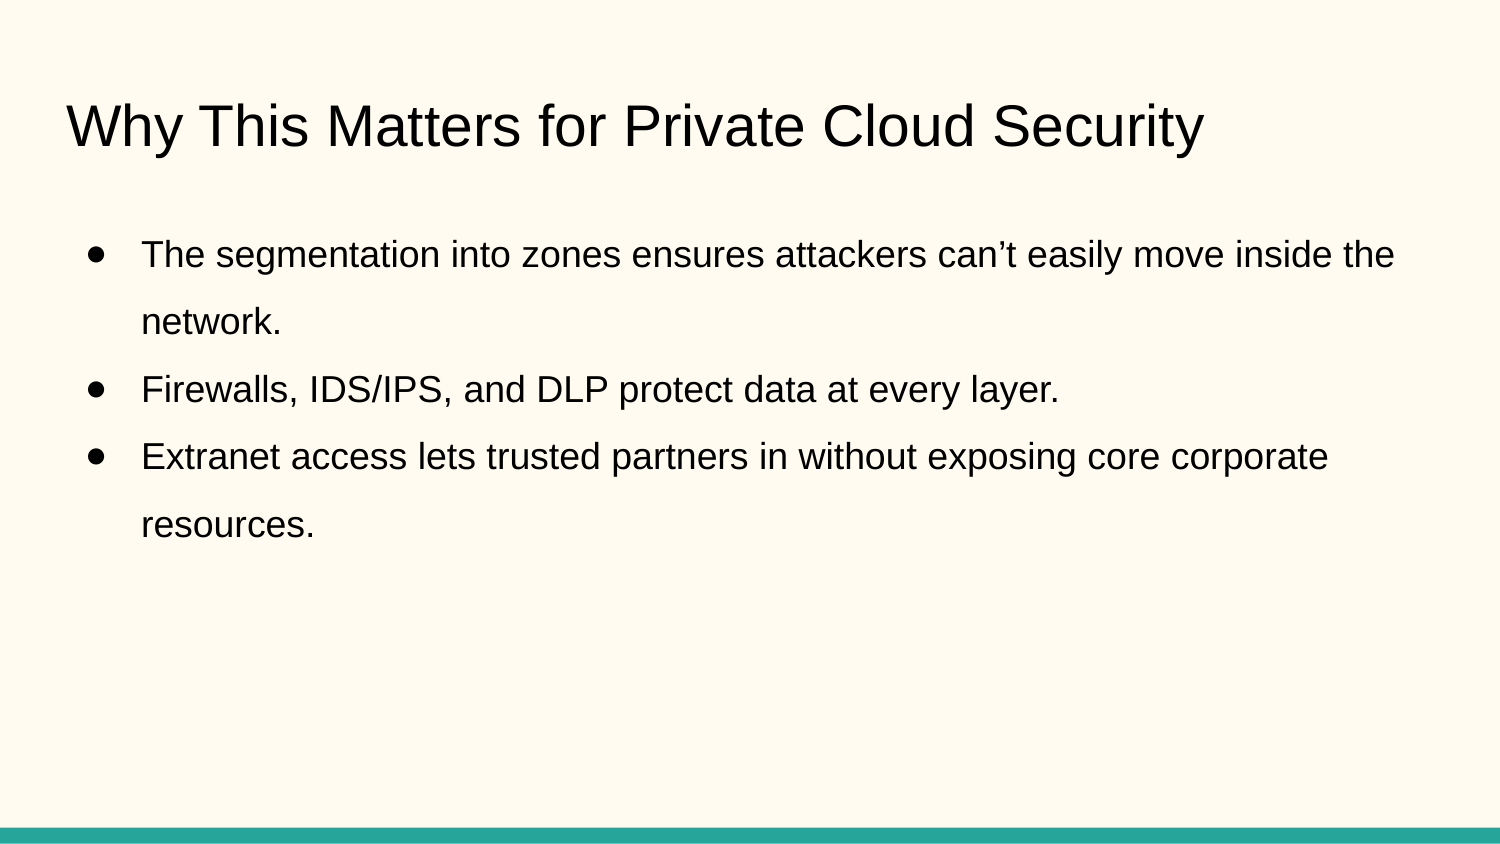

# Why This Matters for Private Cloud Security
The segmentation into zones ensures attackers can’t easily move inside the network.
Firewalls, IDS/IPS, and DLP protect data at every layer.
Extranet access lets trusted partners in without exposing core corporate resources.